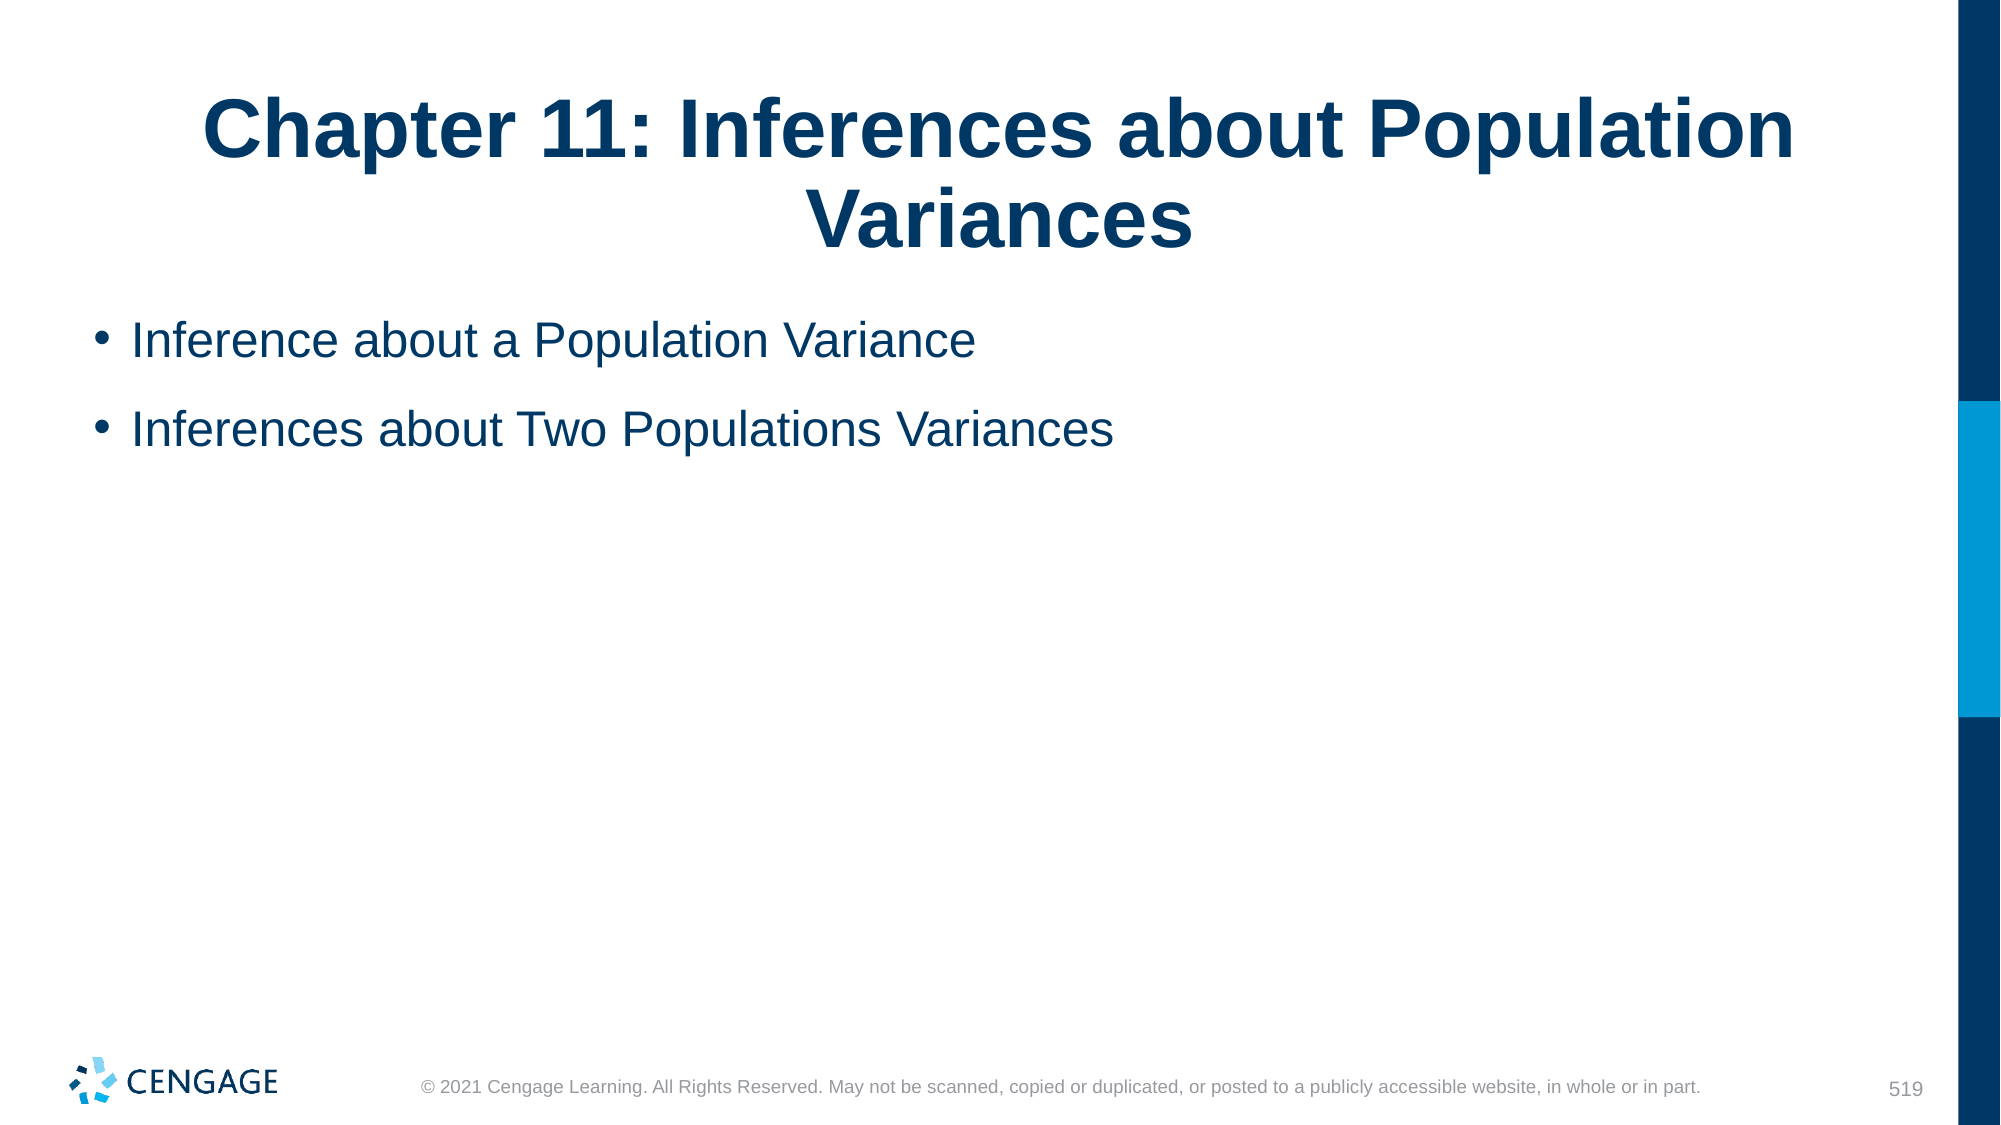

# Chapter 11: Inferences about Population Variances
Inference about a Population Variance
Inferences about Two Populations Variances